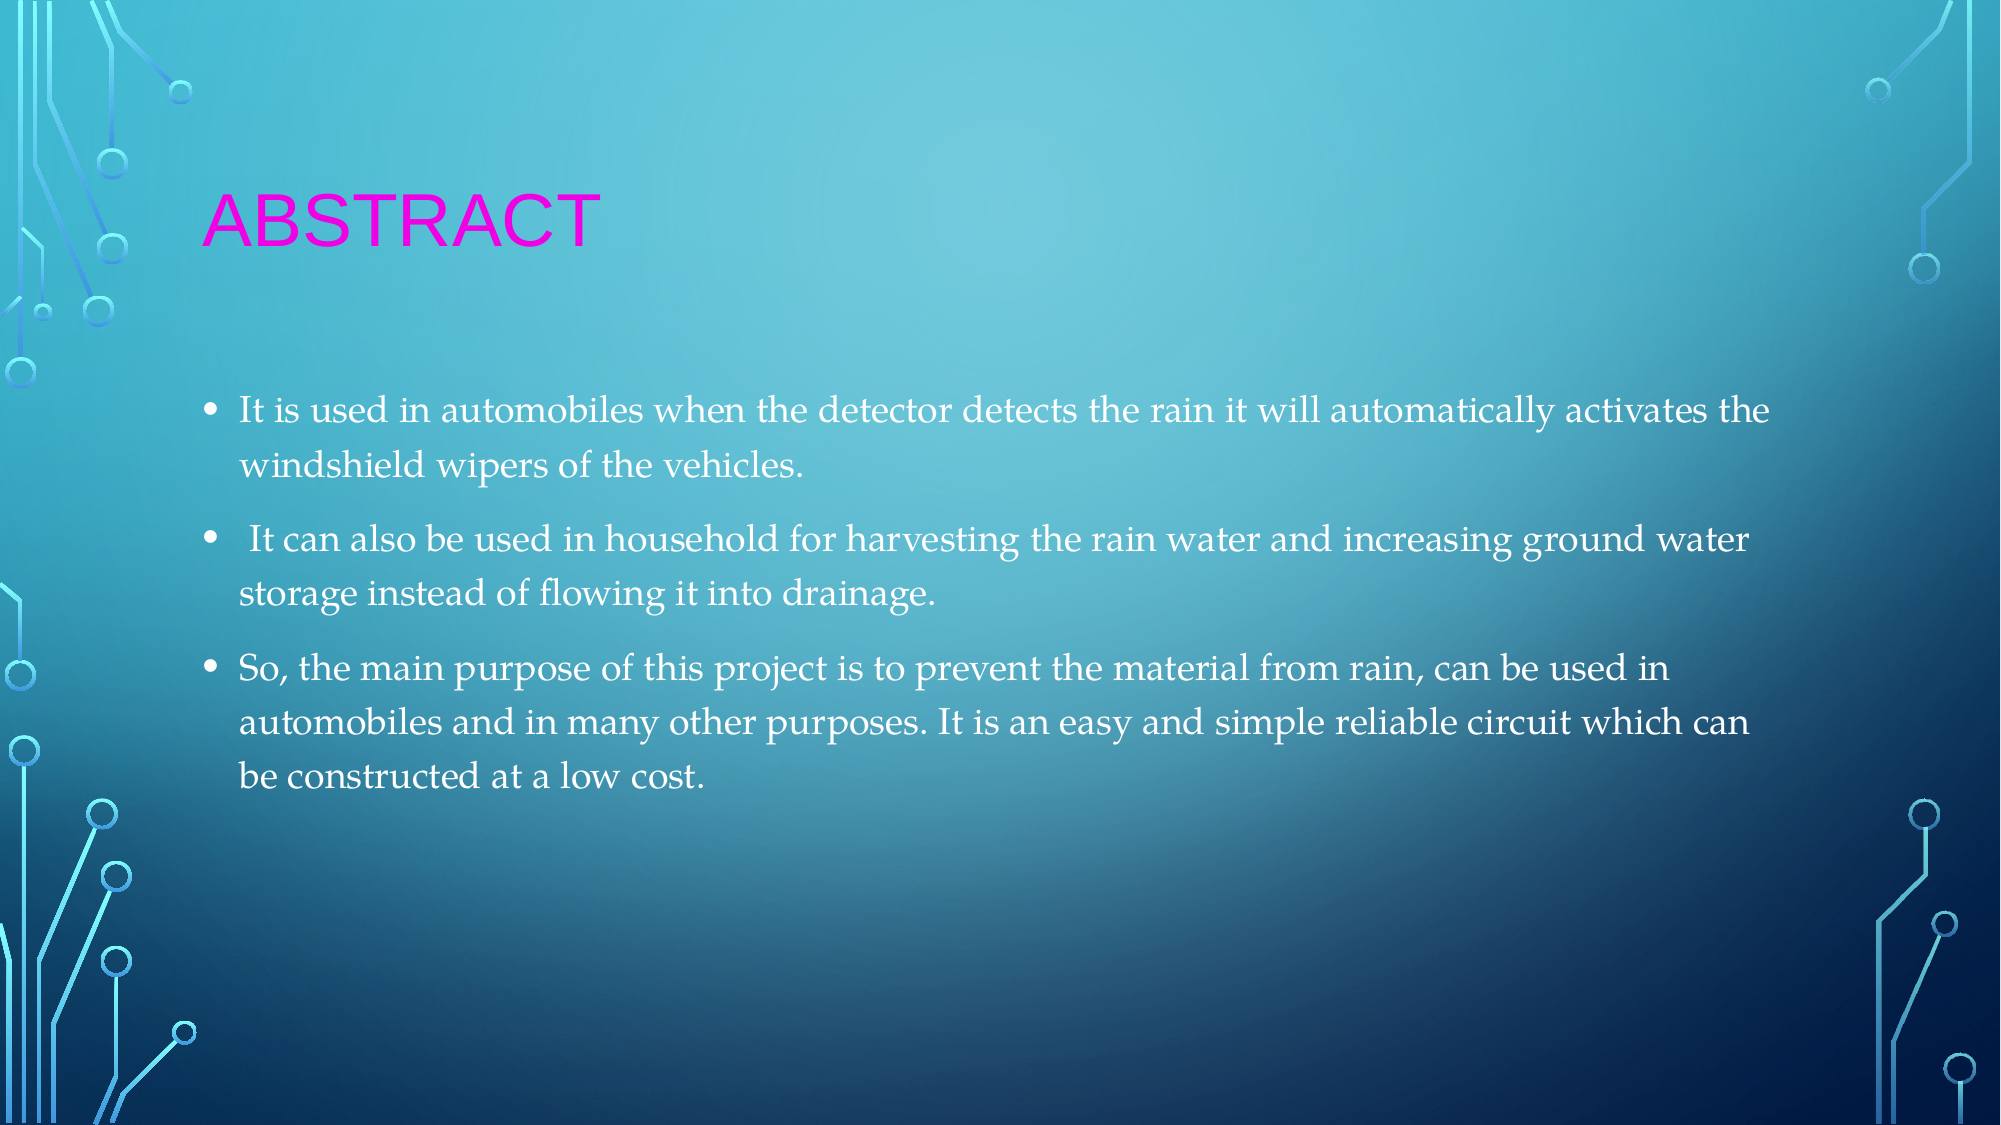

# Abstract
It is used in automobiles when the detector detects the rain it will automatically activates the windshield wipers of the vehicles.
 It can also be used in household for harvesting the rain water and increasing ground water storage instead of flowing it into drainage.
So, the main purpose of this project is to prevent the material from rain, can be used in automobiles and in many other purposes. It is an easy and simple reliable circuit which can be constructed at a low cost.